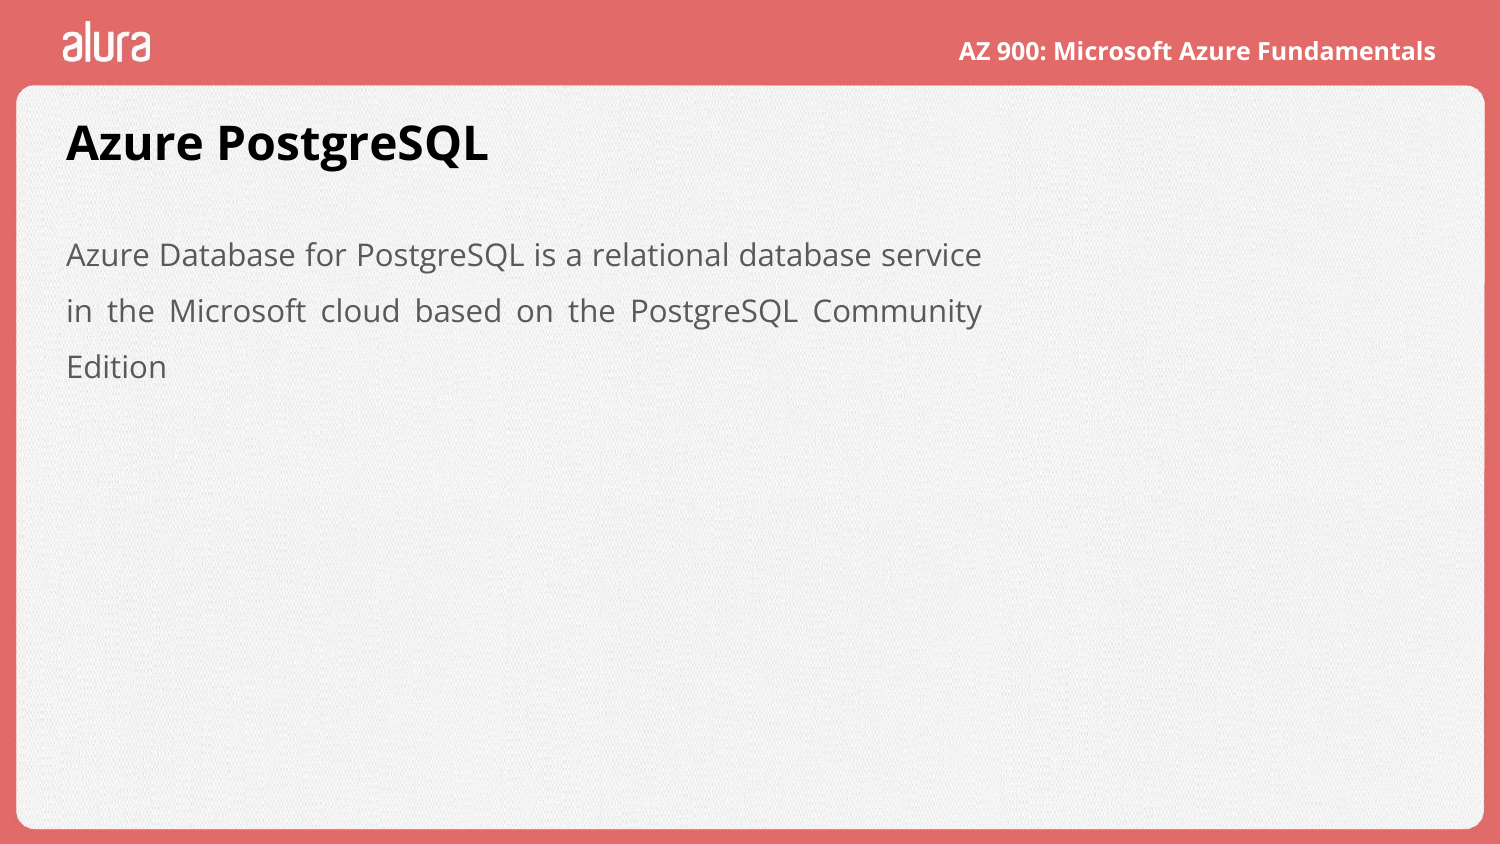

# Azure PostgreSQL
Azure Database for PostgreSQL is a relational database service in the Microsoft cloud based on the PostgreSQL Community Edition